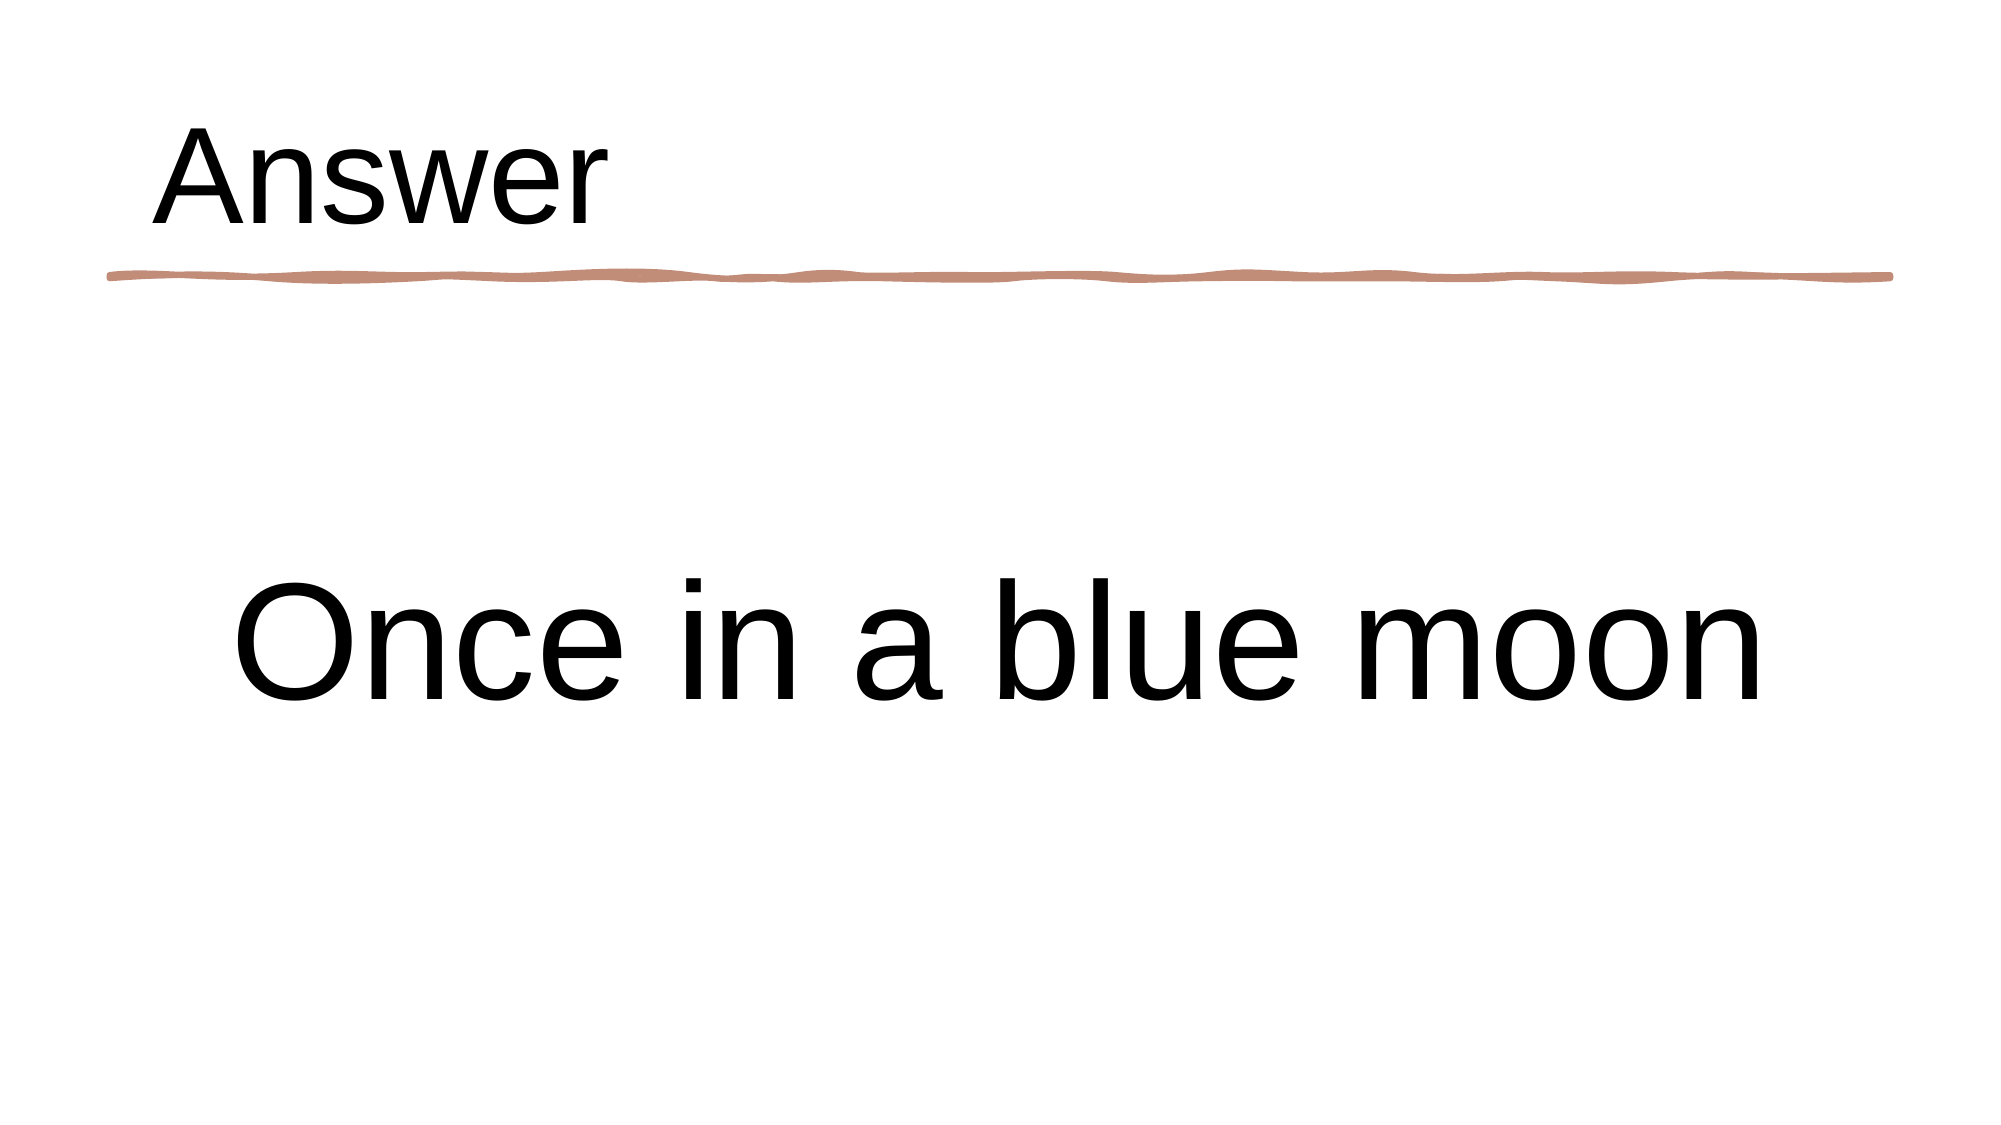

# Answer

Once in a blue moon